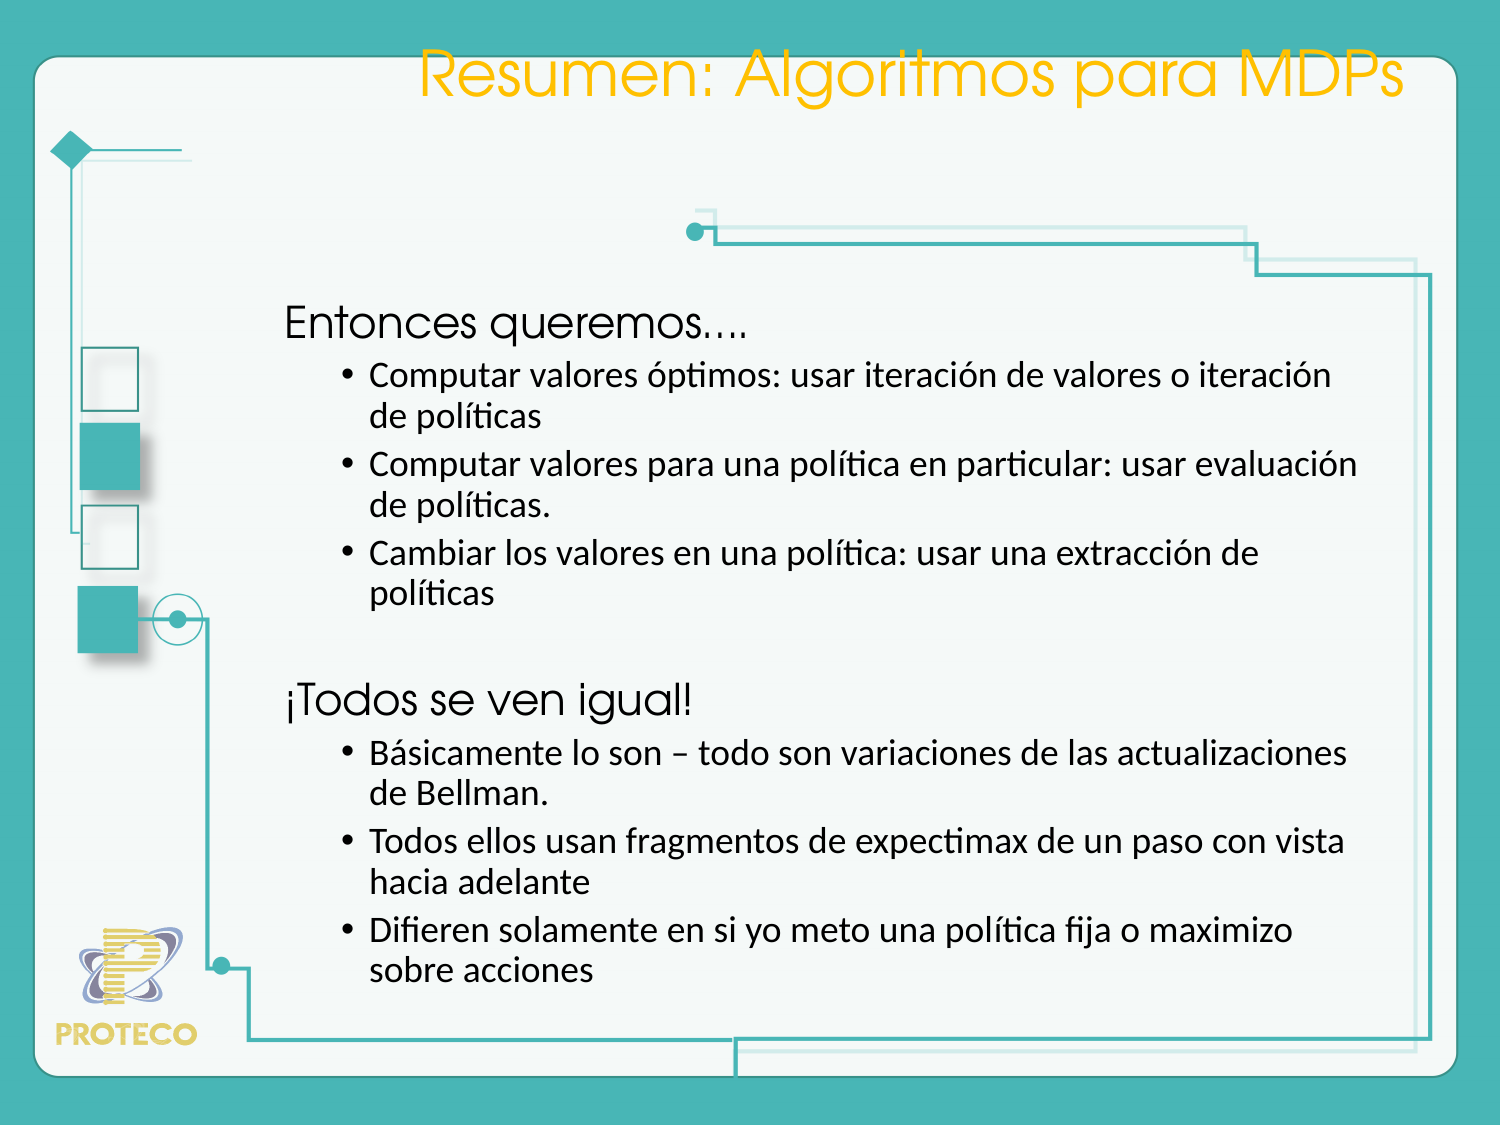

# Resumen: Algoritmos para MDPs
Entonces queremos….
Computar valores óptimos: usar iteración de valores o iteración de políticas
Computar valores para una política en particular: usar evaluación de políticas.
Cambiar los valores en una política: usar una extracción de políticas

¡Todos se ven igual!
Básicamente lo son – todo son variaciones de las actualizaciones de Bellman.
Todos ellos usan fragmentos de expectimax de un paso con vista hacia adelante
Difieren solamente en si yo meto una política fija o maximizo sobre acciones